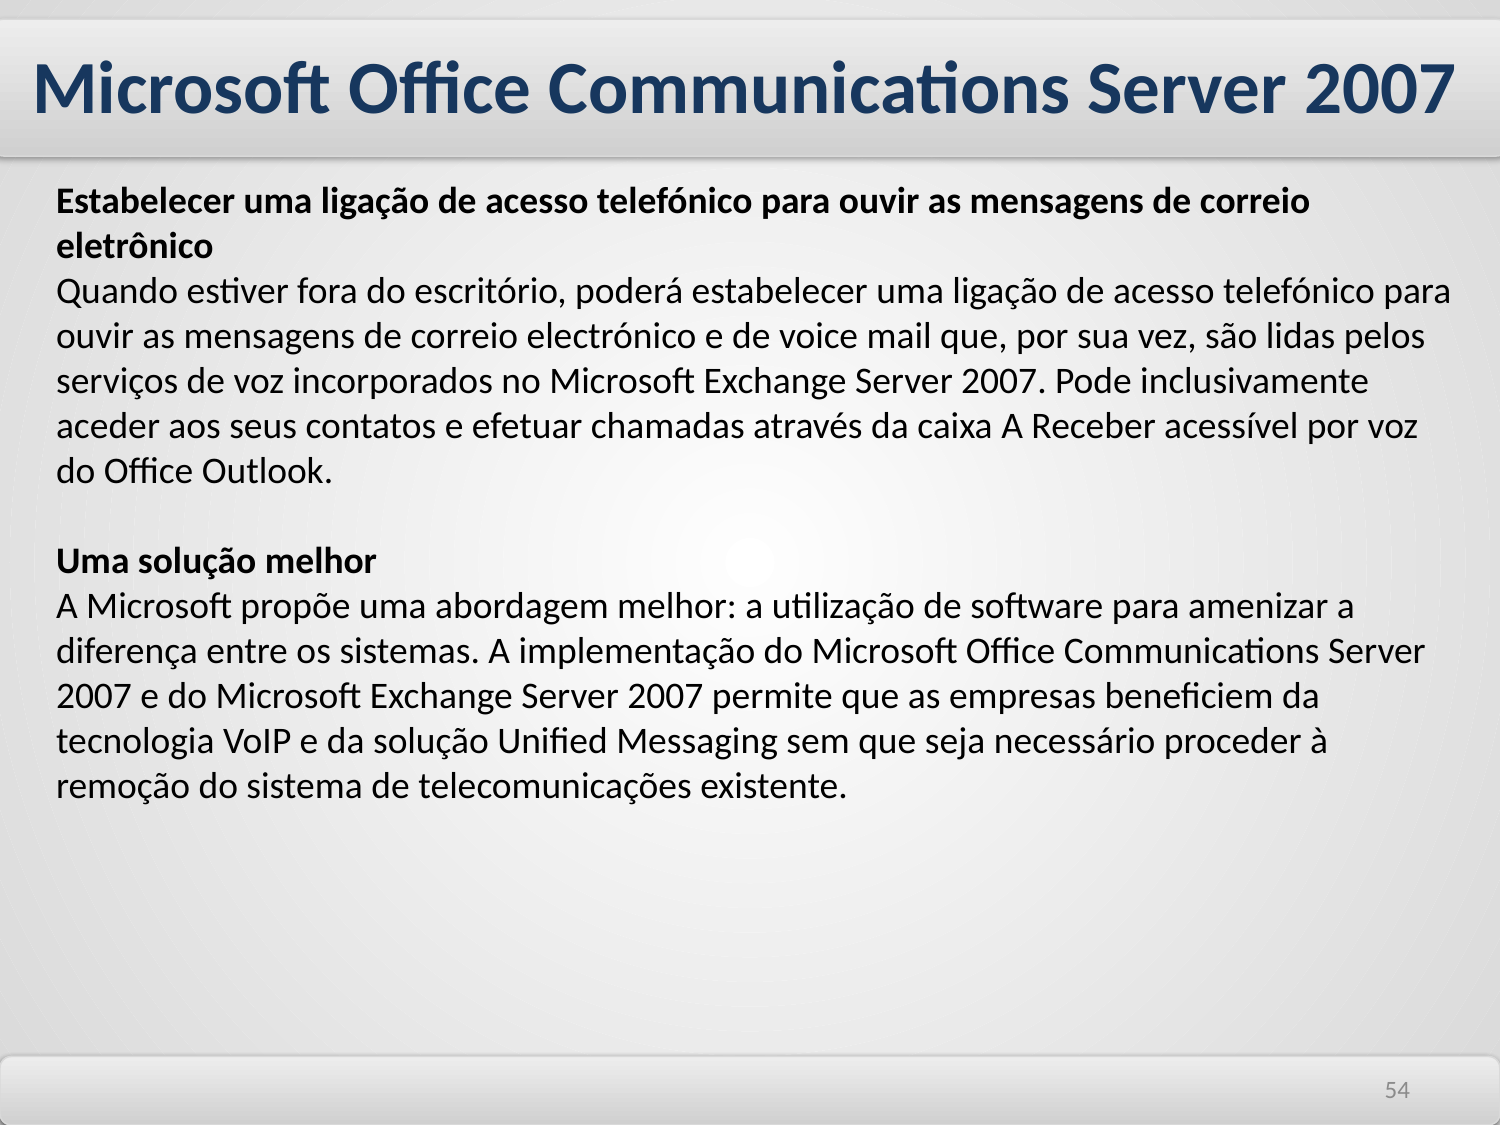

Microsoft Office Communications Server 2007

Estabelecer uma ligação de acesso telefónico para ouvir as mensagens de correio eletrônico
Quando estiver fora do escritório, poderá estabelecer uma ligação de acesso telefónico para ouvir as mensagens de correio electrónico e de voice mail que, por sua vez, são lidas pelos serviços de voz incorporados no Microsoft Exchange Server 2007. Pode inclusivamente aceder aos seus contatos e efetuar chamadas através da caixa A Receber acessível por voz do Office Outlook.

Uma solução melhor
A Microsoft propõe uma abordagem melhor: a utilização de software para amenizar a diferença entre os sistemas. A implementação do Microsoft Office Communications Server 2007 e do Microsoft Exchange Server 2007 permite que as empresas beneficiem da tecnologia VoIP e da solução Unified Messaging sem que seja necessário proceder à remoção do sistema de telecomunicações existente.

54
54